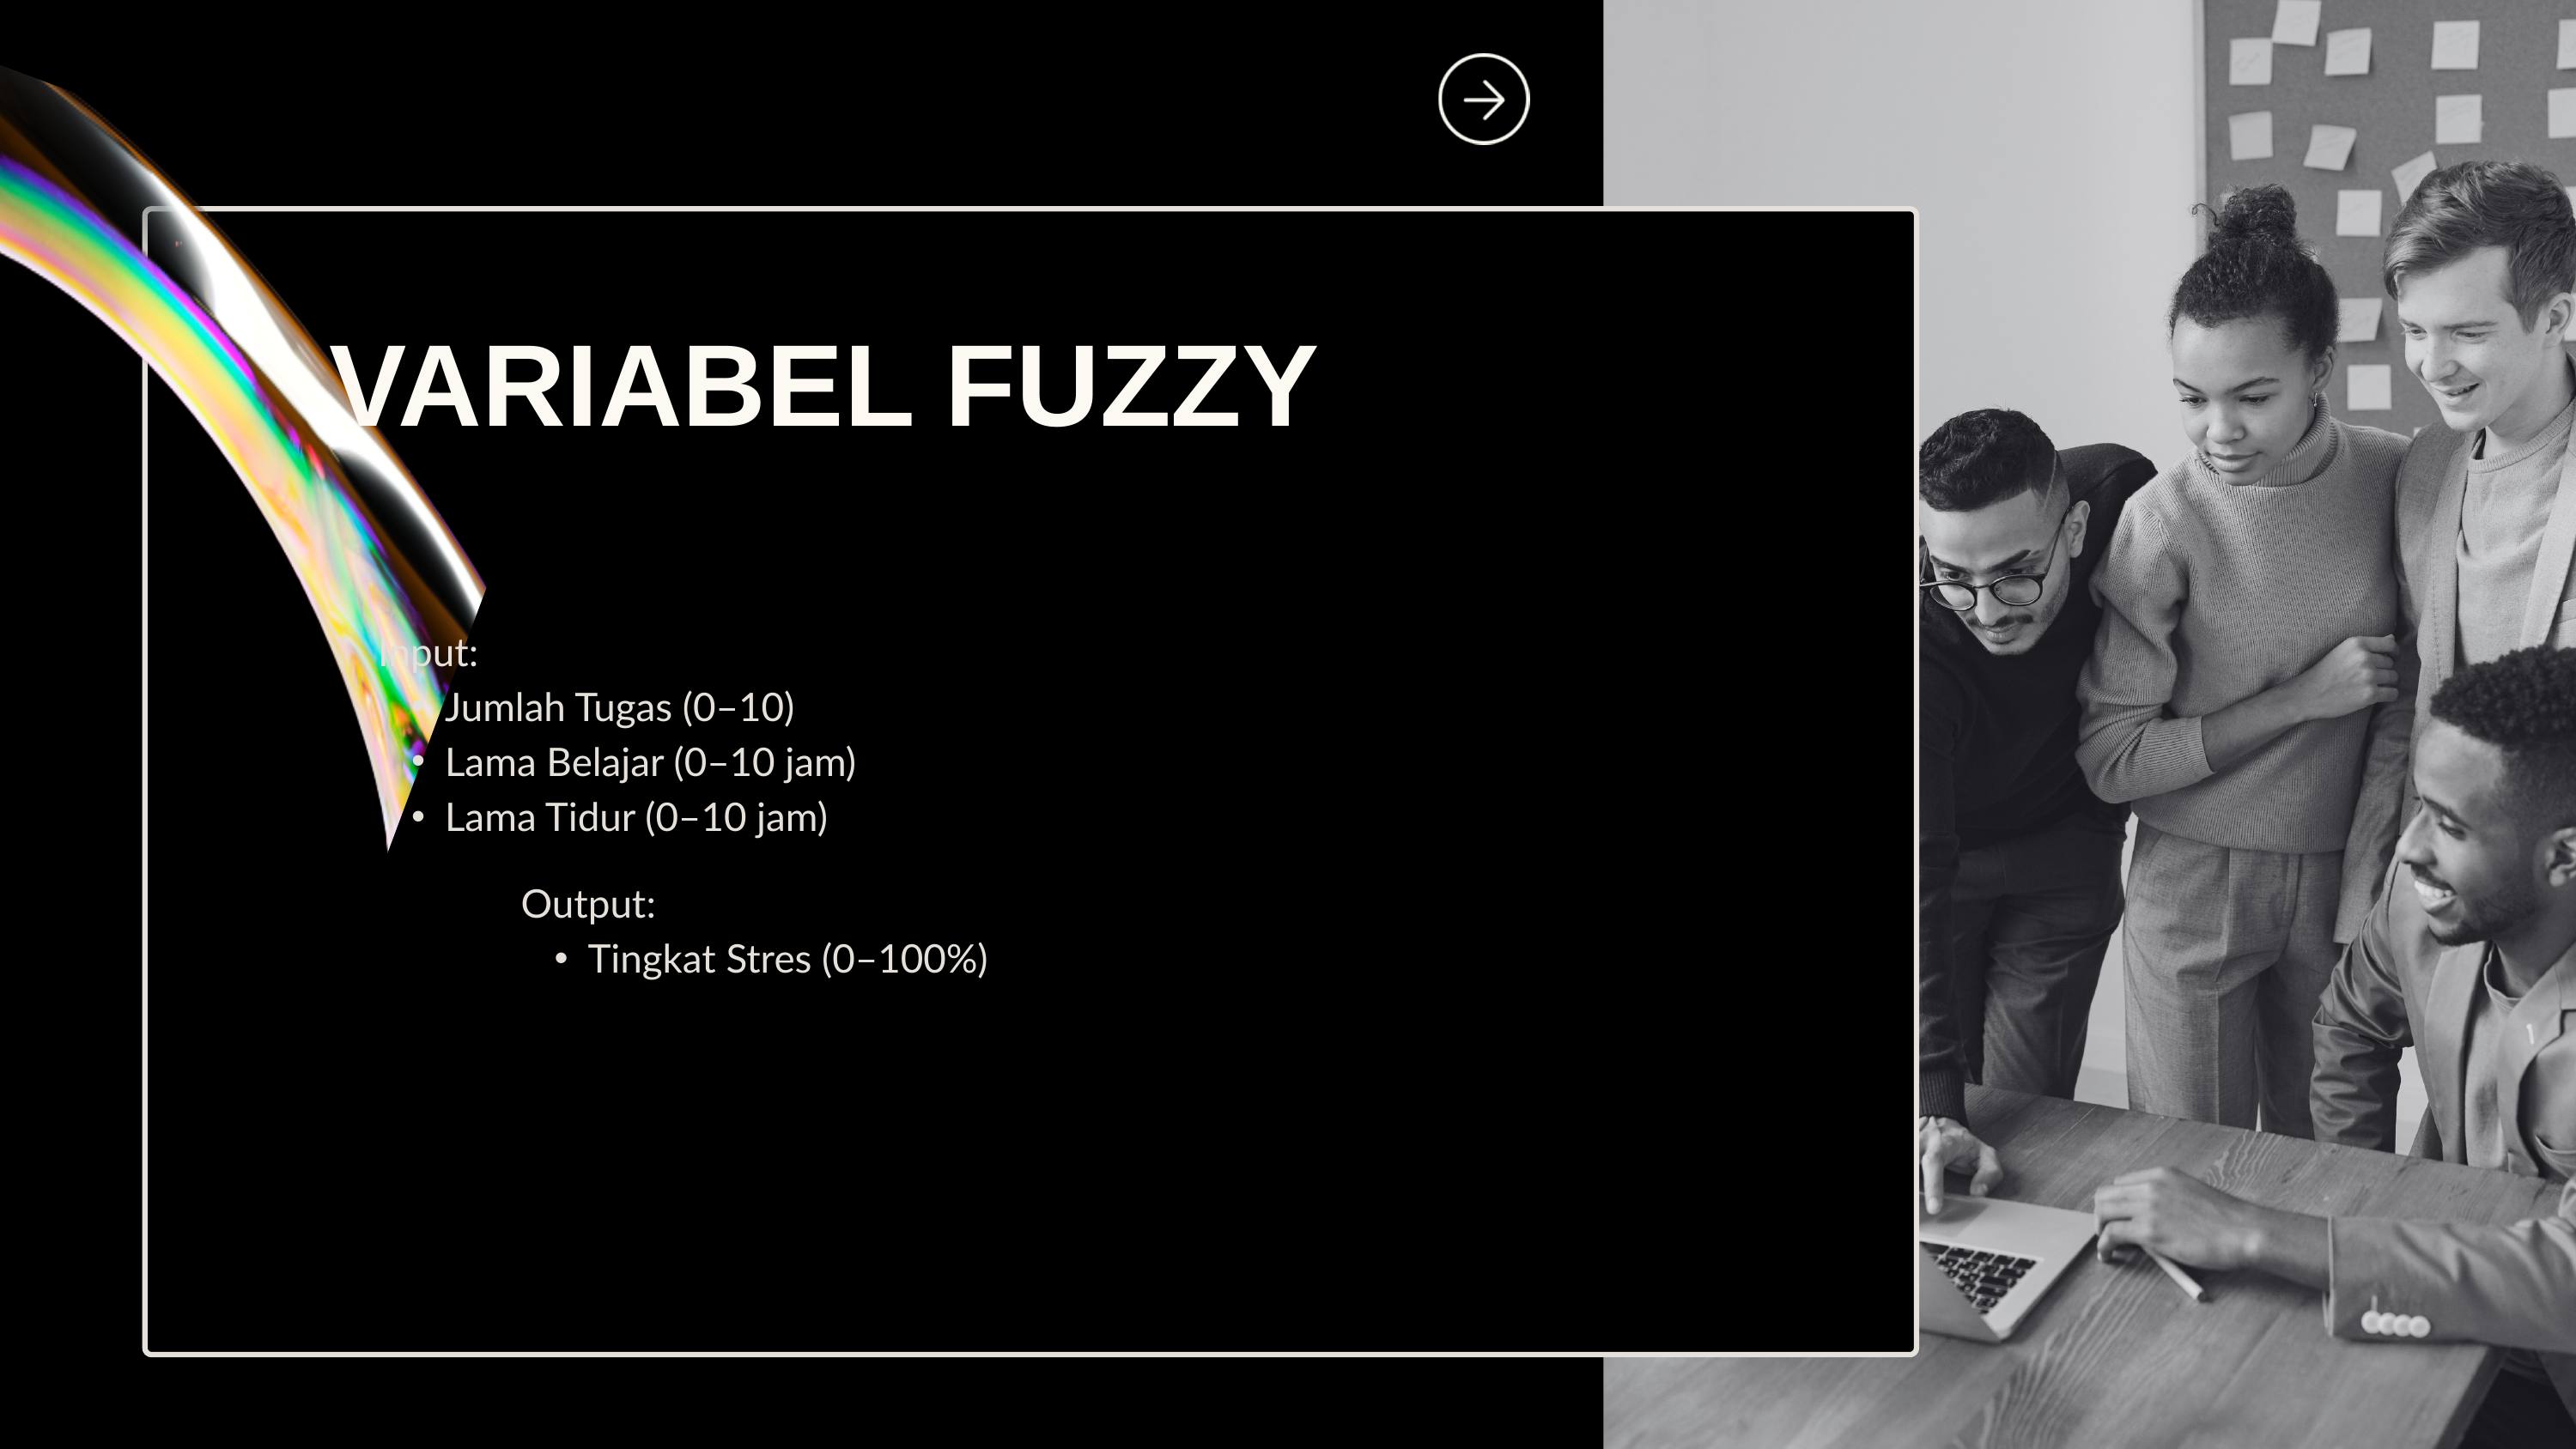

VARIABEL FUZZY
Input:
Jumlah Tugas (0–10)
Lama Belajar (0–10 jam)
Lama Tidur (0–10 jam)

Output:
Tingkat Stres (0–100%)